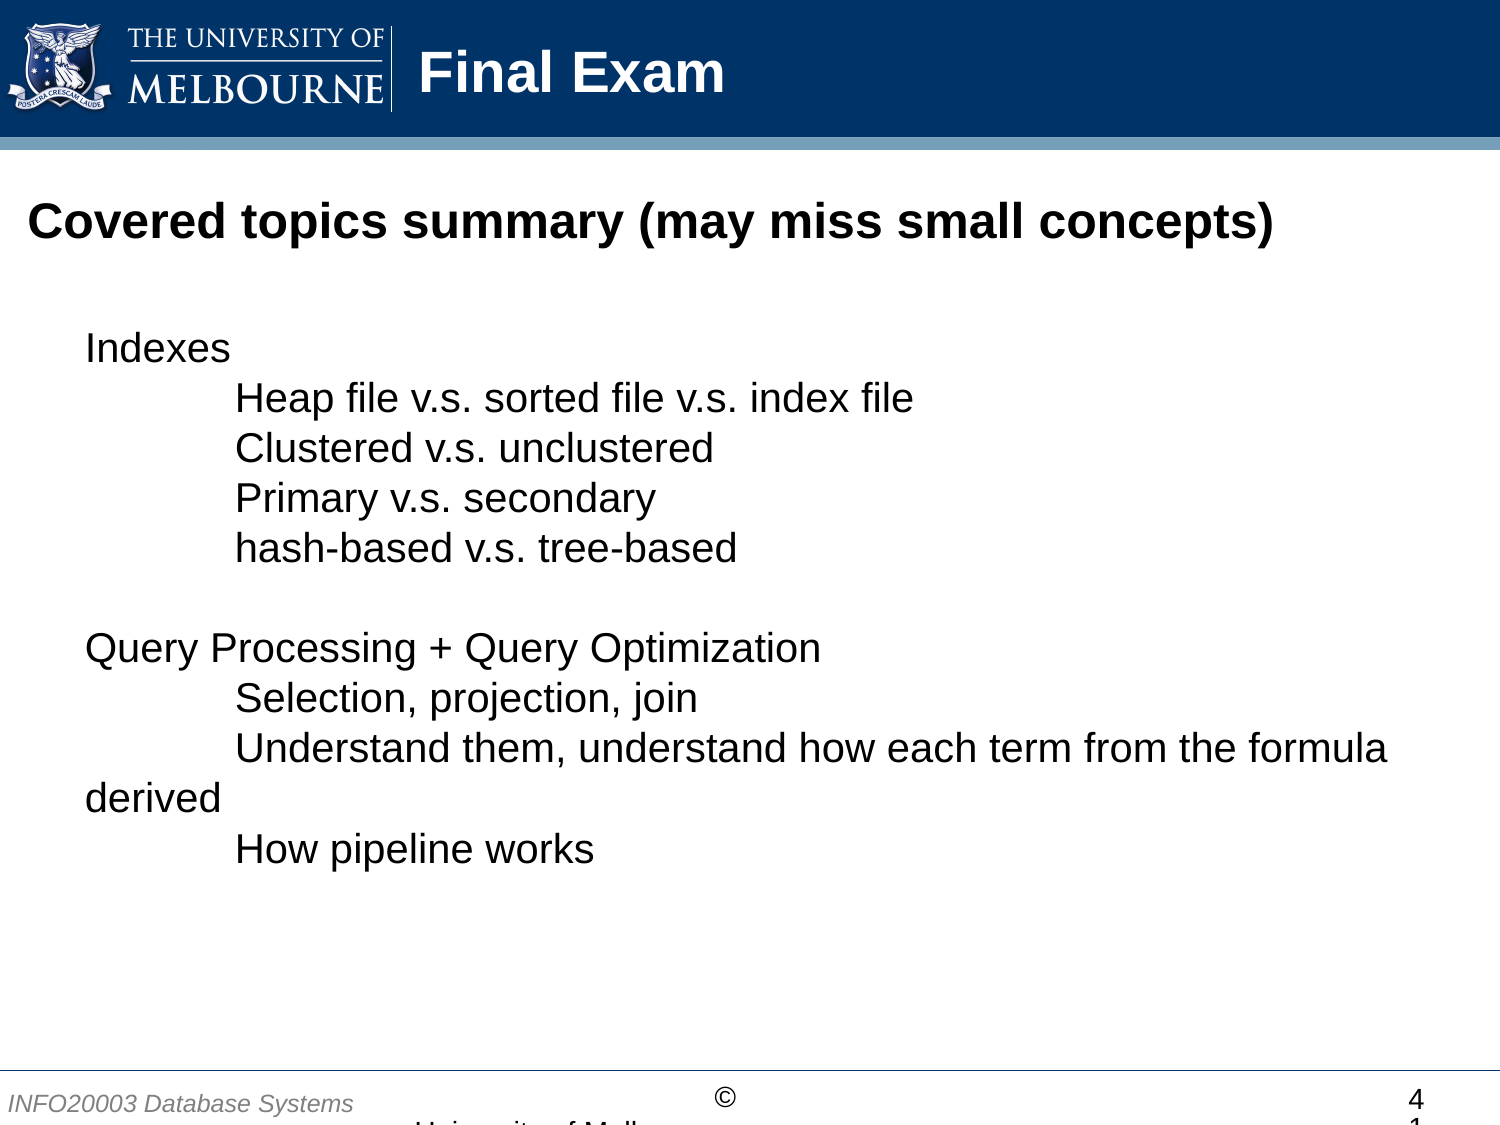

# Final Exam
Covered topics summary (may miss small concepts)
Indexes
	Heap file v.s. sorted file v.s. index file
	Clustered v.s. unclustered
	Primary v.s. secondary
	hash-based v.s. tree-based

Query Processing + Query Optimization
	Selection, projection, join
	Understand them, understand how each term from the formula 	derived
	How pipeline works

41